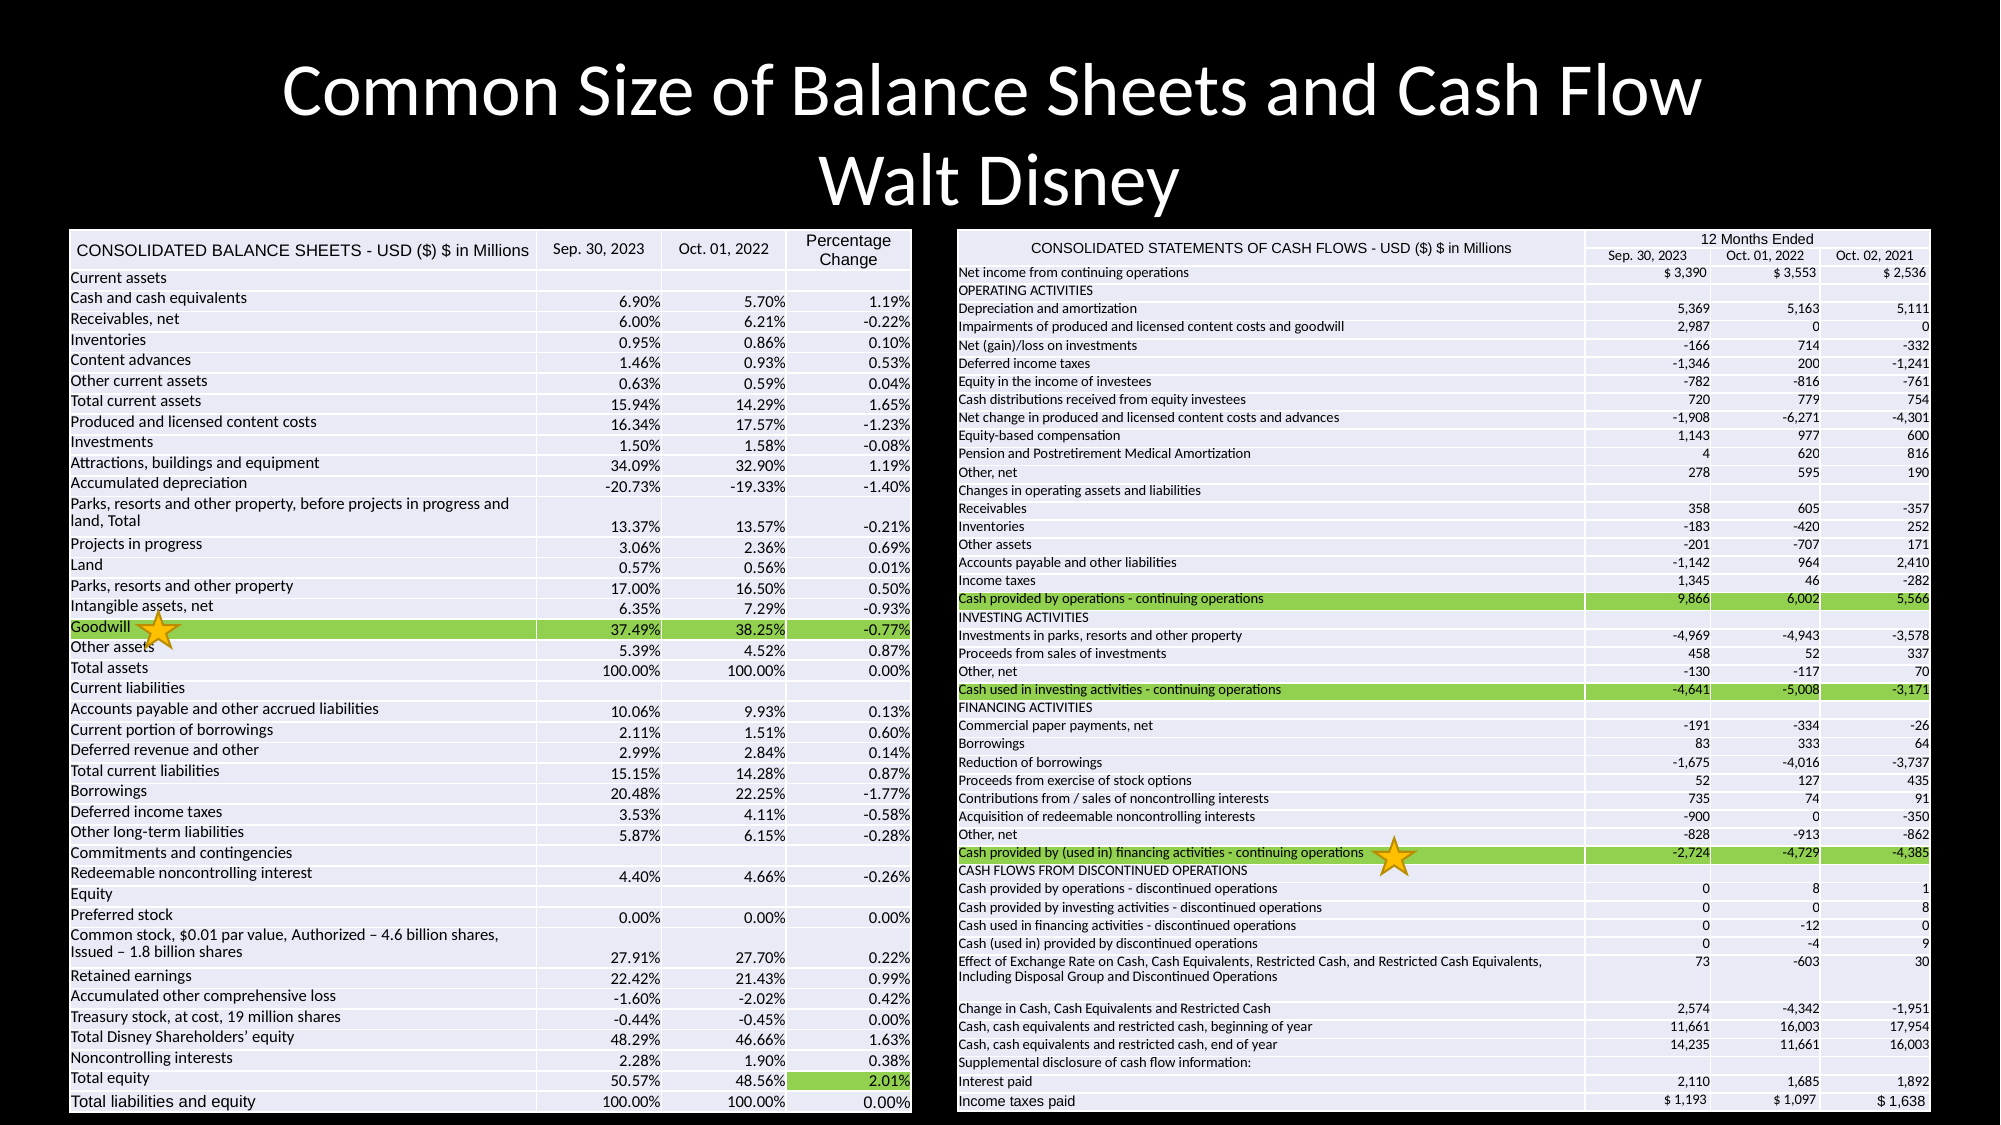

Common Size of Balance Sheets and Cash Flow
Walt Disney
| CONSOLIDATED STATEMENTS OF CASH FLOWS - USD ($) $ in Millions | 12 Months Ended |  |  |
| --- | --- | --- | --- |
|  | Sep. 30, 2023 | Oct. 01, 2022 | Oct. 02, 2021 |
| Net income from continuing operations | $ 3,390 | $ 3,553 | $ 2,536 |
| OPERATING ACTIVITIES |  |  |  |
| Depreciation and amortization | 5,369 | 5,163 | 5,111 |
| Impairments of produced and licensed content costs and goodwill | 2,987 | 0 | 0 |
| Net (gain)/loss on investments | -166 | 714 | -332 |
| Deferred income taxes | -1,346 | 200 | -1,241 |
| Equity in the income of investees | -782 | -816 | -761 |
| Cash distributions received from equity investees | 720 | 779 | 754 |
| Net change in produced and licensed content costs and advances | -1,908 | -6,271 | -4,301 |
| Equity-based compensation | 1,143 | 977 | 600 |
| Pension and Postretirement Medical Amortization | 4 | 620 | 816 |
| Other, net | 278 | 595 | 190 |
| Changes in operating assets and liabilities |  |  |  |
| Receivables | 358 | 605 | -357 |
| Inventories | -183 | -420 | 252 |
| Other assets | -201 | -707 | 171 |
| Accounts payable and other liabilities | -1,142 | 964 | 2,410 |
| Income taxes | 1,345 | 46 | -282 |
| Cash provided by operations - continuing operations | 9,866 | 6,002 | 5,566 |
| INVESTING ACTIVITIES |  |  |  |
| Investments in parks, resorts and other property | -4,969 | -4,943 | -3,578 |
| Proceeds from sales of investments | 458 | 52 | 337 |
| Other, net | -130 | -117 | 70 |
| Cash used in investing activities - continuing operations | -4,641 | -5,008 | -3,171 |
| FINANCING ACTIVITIES |  |  |  |
| Commercial paper payments, net | -191 | -334 | -26 |
| Borrowings | 83 | 333 | 64 |
| Reduction of borrowings | -1,675 | -4,016 | -3,737 |
| Proceeds from exercise of stock options | 52 | 127 | 435 |
| Contributions from / sales of noncontrolling interests | 735 | 74 | 91 |
| Acquisition of redeemable noncontrolling interests | -900 | 0 | -350 |
| Other, net | -828 | -913 | -862 |
| Cash provided by (used in) financing activities - continuing operations | -2,724 | -4,729 | -4,385 |
| CASH FLOWS FROM DISCONTINUED OPERATIONS |  |  |  |
| Cash provided by operations - discontinued operations | 0 | 8 | 1 |
| Cash provided by investing activities - discontinued operations | 0 | 0 | 8 |
| Cash used in financing activities - discontinued operations | 0 | -12 | 0 |
| Cash (used in) provided by discontinued operations | 0 | -4 | 9 |
| Effect of Exchange Rate on Cash, Cash Equivalents, Restricted Cash, and Restricted Cash Equivalents, Including Disposal Group and Discontinued Operations | 73 | -603 | 30 |
| Change in Cash, Cash Equivalents and Restricted Cash | 2,574 | -4,342 | -1,951 |
| Cash, cash equivalents and restricted cash, beginning of year | 11,661 | 16,003 | 17,954 |
| Cash, cash equivalents and restricted cash, end of year | 14,235 | 11,661 | 16,003 |
| Supplemental disclosure of cash flow information: |  |  |  |
| Interest paid | 2,110 | 1,685 | 1,892 |
| Income taxes paid | $ 1,193 | $ 1,097 | $ 1,638 |
| CONSOLIDATED BALANCE SHEETS - USD ($) $ in Millions | Sep. 30, 2023 | Oct. 01, 2022 | Percentage Change |
| --- | --- | --- | --- |
| Current assets |  |  |  |
| Cash and cash equivalents | 6.90% | 5.70% | 1.19% |
| Receivables, net | 6.00% | 6.21% | -0.22% |
| Inventories | 0.95% | 0.86% | 0.10% |
| Content advances | 1.46% | 0.93% | 0.53% |
| Other current assets | 0.63% | 0.59% | 0.04% |
| Total current assets | 15.94% | 14.29% | 1.65% |
| Produced and licensed content costs | 16.34% | 17.57% | -1.23% |
| Investments | 1.50% | 1.58% | -0.08% |
| Attractions, buildings and equipment | 34.09% | 32.90% | 1.19% |
| Accumulated depreciation | -20.73% | -19.33% | -1.40% |
| Parks, resorts and other property, before projects in progress and land, Total | 13.37% | 13.57% | -0.21% |
| Projects in progress | 3.06% | 2.36% | 0.69% |
| Land | 0.57% | 0.56% | 0.01% |
| Parks, resorts and other property | 17.00% | 16.50% | 0.50% |
| Intangible assets, net | 6.35% | 7.29% | -0.93% |
| Goodwill | 37.49% | 38.25% | -0.77% |
| Other assets | 5.39% | 4.52% | 0.87% |
| Total assets | 100.00% | 100.00% | 0.00% |
| Current liabilities |  |  |  |
| Accounts payable and other accrued liabilities | 10.06% | 9.93% | 0.13% |
| Current portion of borrowings | 2.11% | 1.51% | 0.60% |
| Deferred revenue and other | 2.99% | 2.84% | 0.14% |
| Total current liabilities | 15.15% | 14.28% | 0.87% |
| Borrowings | 20.48% | 22.25% | -1.77% |
| Deferred income taxes | 3.53% | 4.11% | -0.58% |
| Other long-term liabilities | 5.87% | 6.15% | -0.28% |
| Commitments and contingencies |  |  |  |
| Redeemable noncontrolling interest | 4.40% | 4.66% | -0.26% |
| Equity |  |  |  |
| Preferred stock | 0.00% | 0.00% | 0.00% |
| Common stock, $0.01 par value, Authorized – 4.6 billion shares, Issued – 1.8 billion shares | 27.91% | 27.70% | 0.22% |
| Retained earnings | 22.42% | 21.43% | 0.99% |
| Accumulated other comprehensive loss | -1.60% | -2.02% | 0.42% |
| Treasury stock, at cost, 19 million shares | -0.44% | -0.45% | 0.00% |
| Total Disney Shareholders’ equity | 48.29% | 46.66% | 1.63% |
| Noncontrolling interests | 2.28% | 1.90% | 0.38% |
| Total equity | 50.57% | 48.56% | 2.01% |
| Total liabilities and equity | 100.00% | 100.00% | 0.00% |